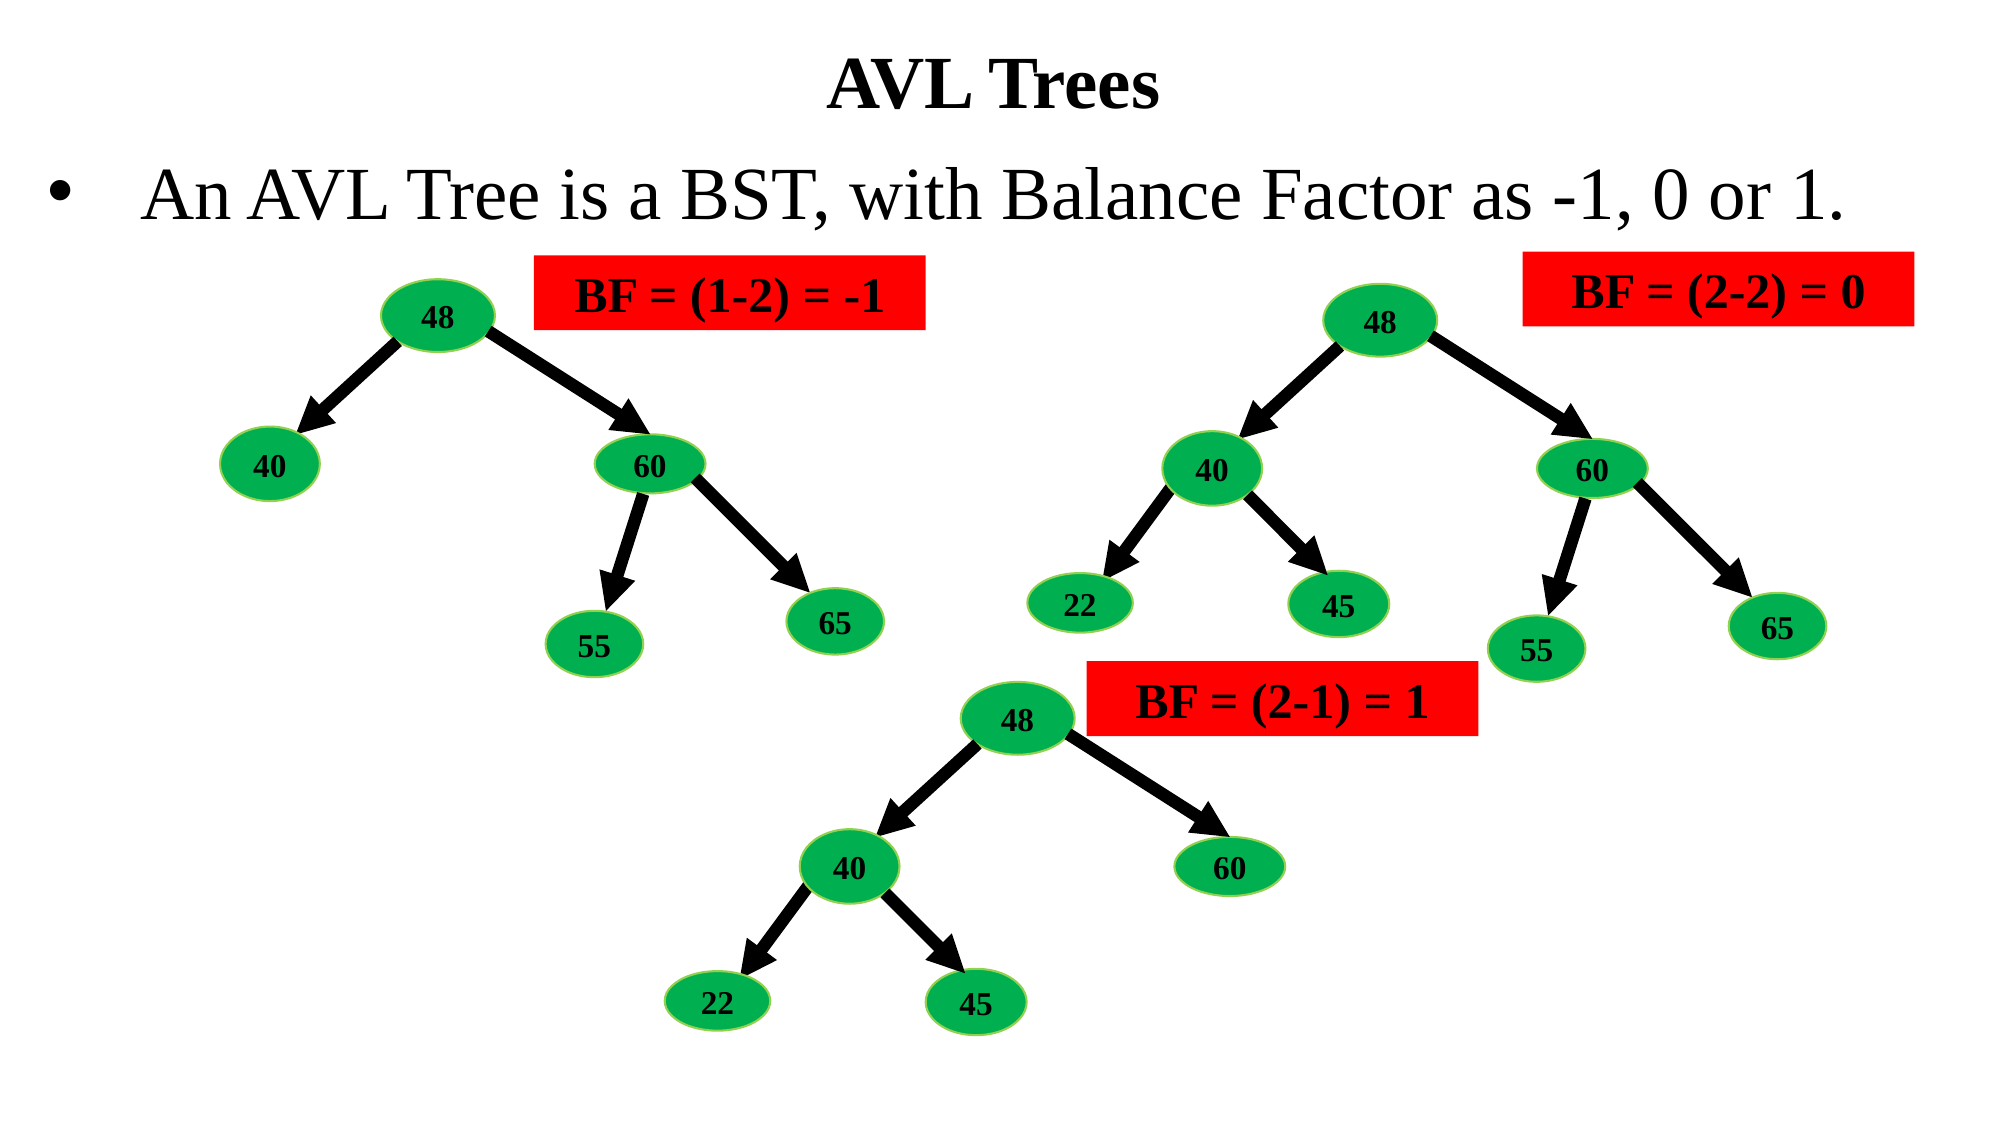

AVL Trees
An AVL Tree is a BST, with Balance Factor as -1, 0 or 1.
BF = (2-2) = 0
BF = (1-2) = -1
48
40
60
65
55
48
40
60
45
22
65
55
BF = (2-1) = 1
48
40
60
45
22